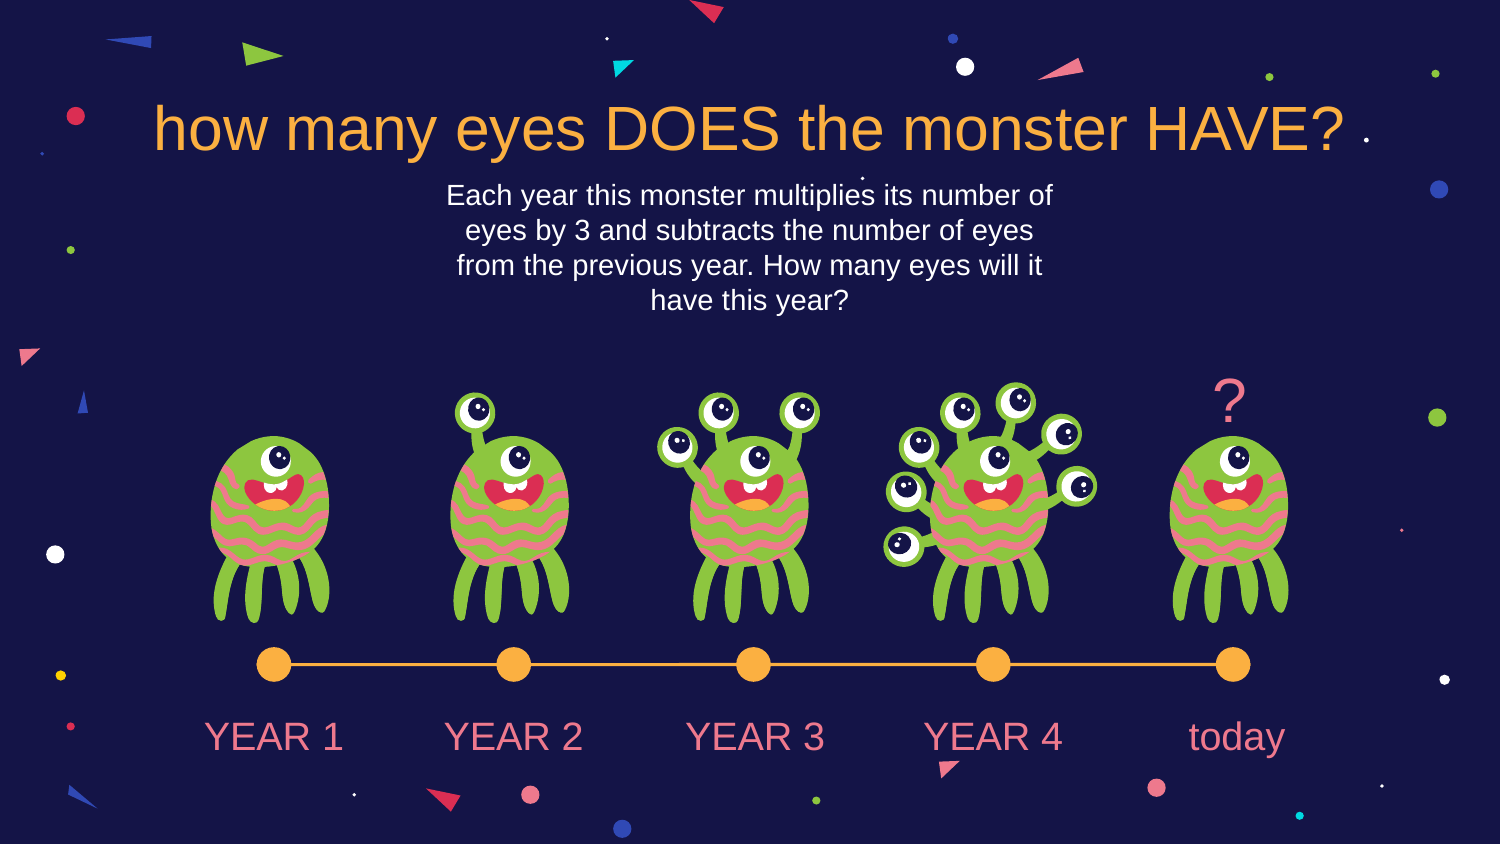

# how many eyes DOES the monster HAVE?
Each year this monster multiplies its number of eyes by 3 and subtracts the number of eyes from the previous year. How many eyes will it have this year?
?

YEAR 1
YEAR 2
YEAR 3
YEAR 4
today